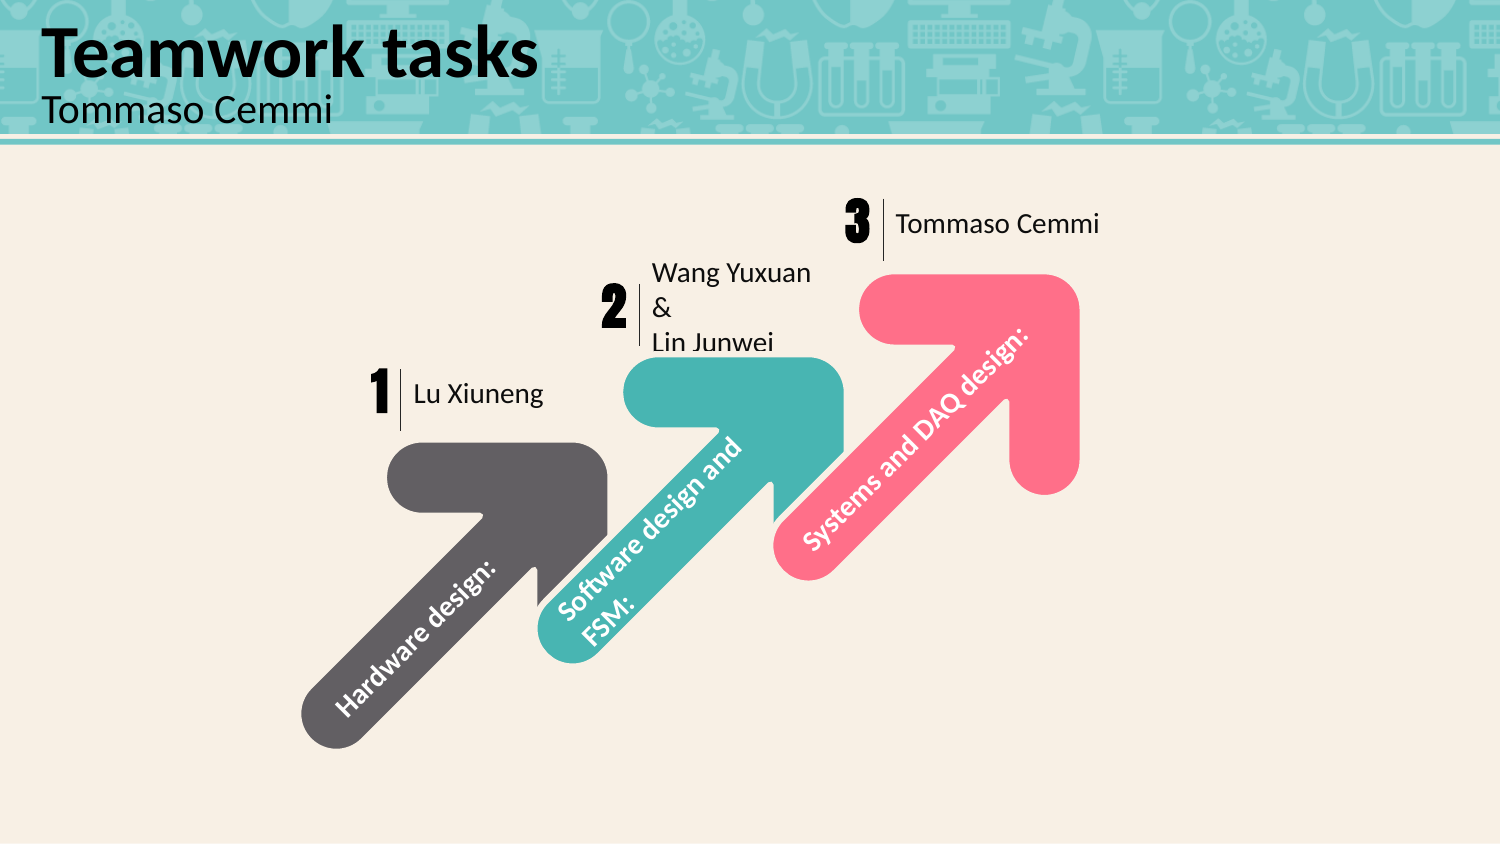

Teamwork tasks
Tommaso Cemmi
3
Tommaso Cemmi
Wang Yuxuan &
Lin Junwei
2
1
Lu Xiuneng

Systems and DAQ design:

Software design and FSM:
Hardware design: